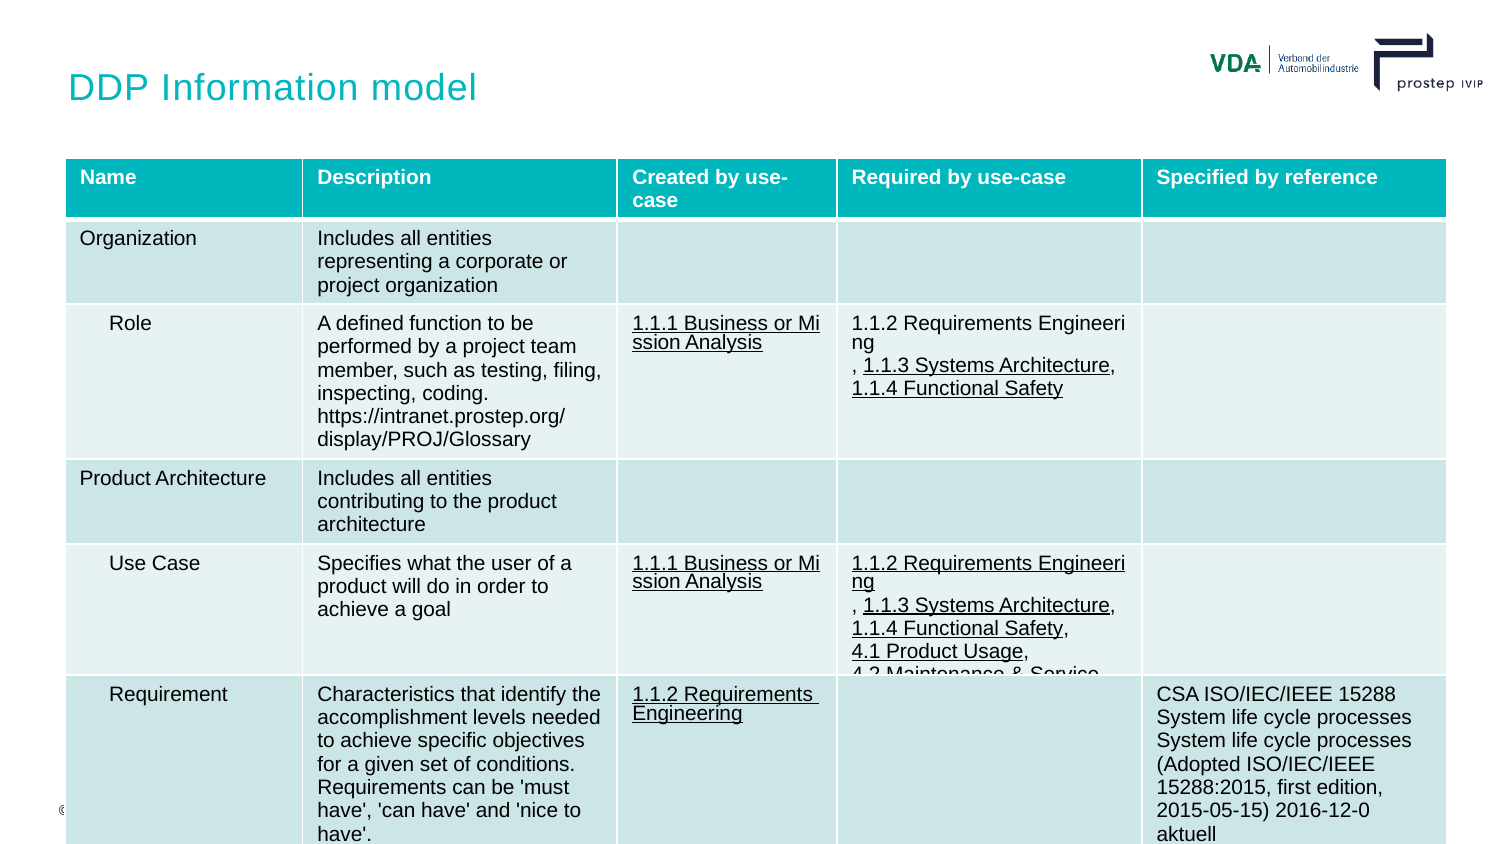

# DDP Information model
| Name | Description | Created by use-case | Required by use-case | Specified by reference |
| --- | --- | --- | --- | --- |
| Organization | Includes all entities representing a corporate or project organization |  |  |  |
| Role | A defined function to be performed by a project team member, such as testing, filing, inspecting, coding. https://intranet.prostep.org/display/PROJ/Glossary | 1.1.1 Business or Mission Analysis | 1.1.2 Requirements Engineering, 1.1.3 Systems Architecture, 1.1.4 Functional Safety |  |
| Product Architecture | Includes all entities contributing to the product architecture |  |  |  |
| Use Case | Specifies what the user of a product will do in order to achieve a goal | 1.1.1 Business or Mission Analysis | 1.1.2 Requirements Engineering, 1.1.3 Systems Architecture, 1.1.4 Functional Safety, 4.1 Product Usage, 4.2 Maintenance & Service |  |
| Requirement | Characteristics that identify the accomplishment levels needed to achieve specific objectives for a given set of conditions. Requirements can be 'must have', 'can have' and 'nice to have'. A. A condition or capability needed by a user to solve a problem or achieve an objective. B. A condition or capability that must be met or possessed by a system or system component to satisfy a contract, standard, specification, or other formally imposed document. C. A documented representation of a condition or capability as in definition (A:) or (B). https://intranet.prostep.org/display/PROJ/Glossary | 1.1.2 Requirements Engineering |  | CSA ISO/IEC/IEEE 15288 System life cycle processes System life cycle processes (Adopted ISO/IEC/IEEE 15288:2015, first edition, 2015-05-15) 2016-12-0 aktuell |